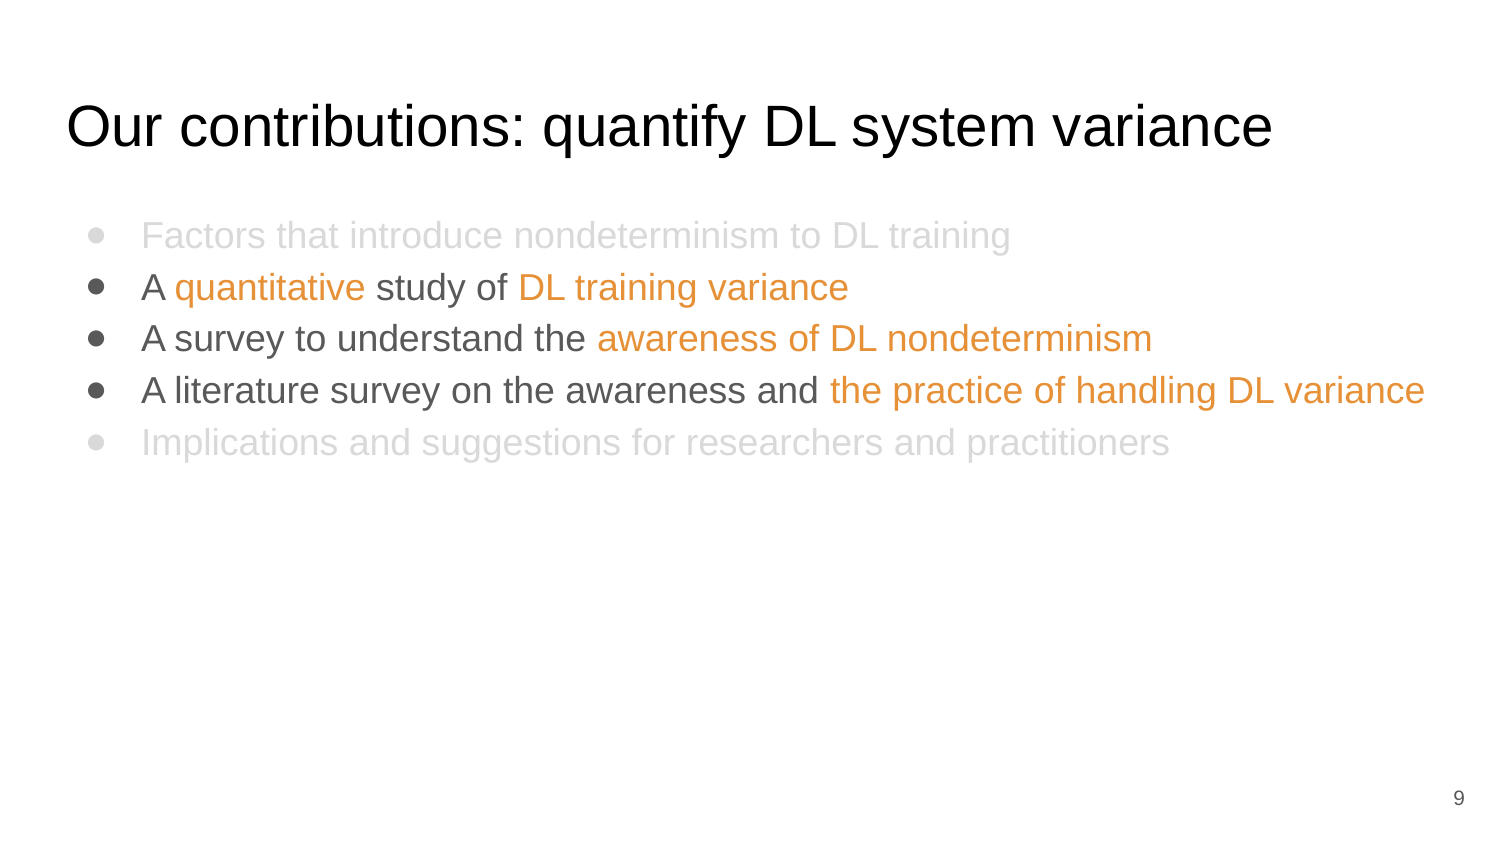

# Our contributions: quantify DL system variance
Factors that introduce nondeterminism to DL training
A quantitative study of DL training variance
A survey to understand the awareness of DL nondeterminism
A literature survey on the awareness and the practice of handling DL variance
Implications and suggestions for researchers and practitioners
9